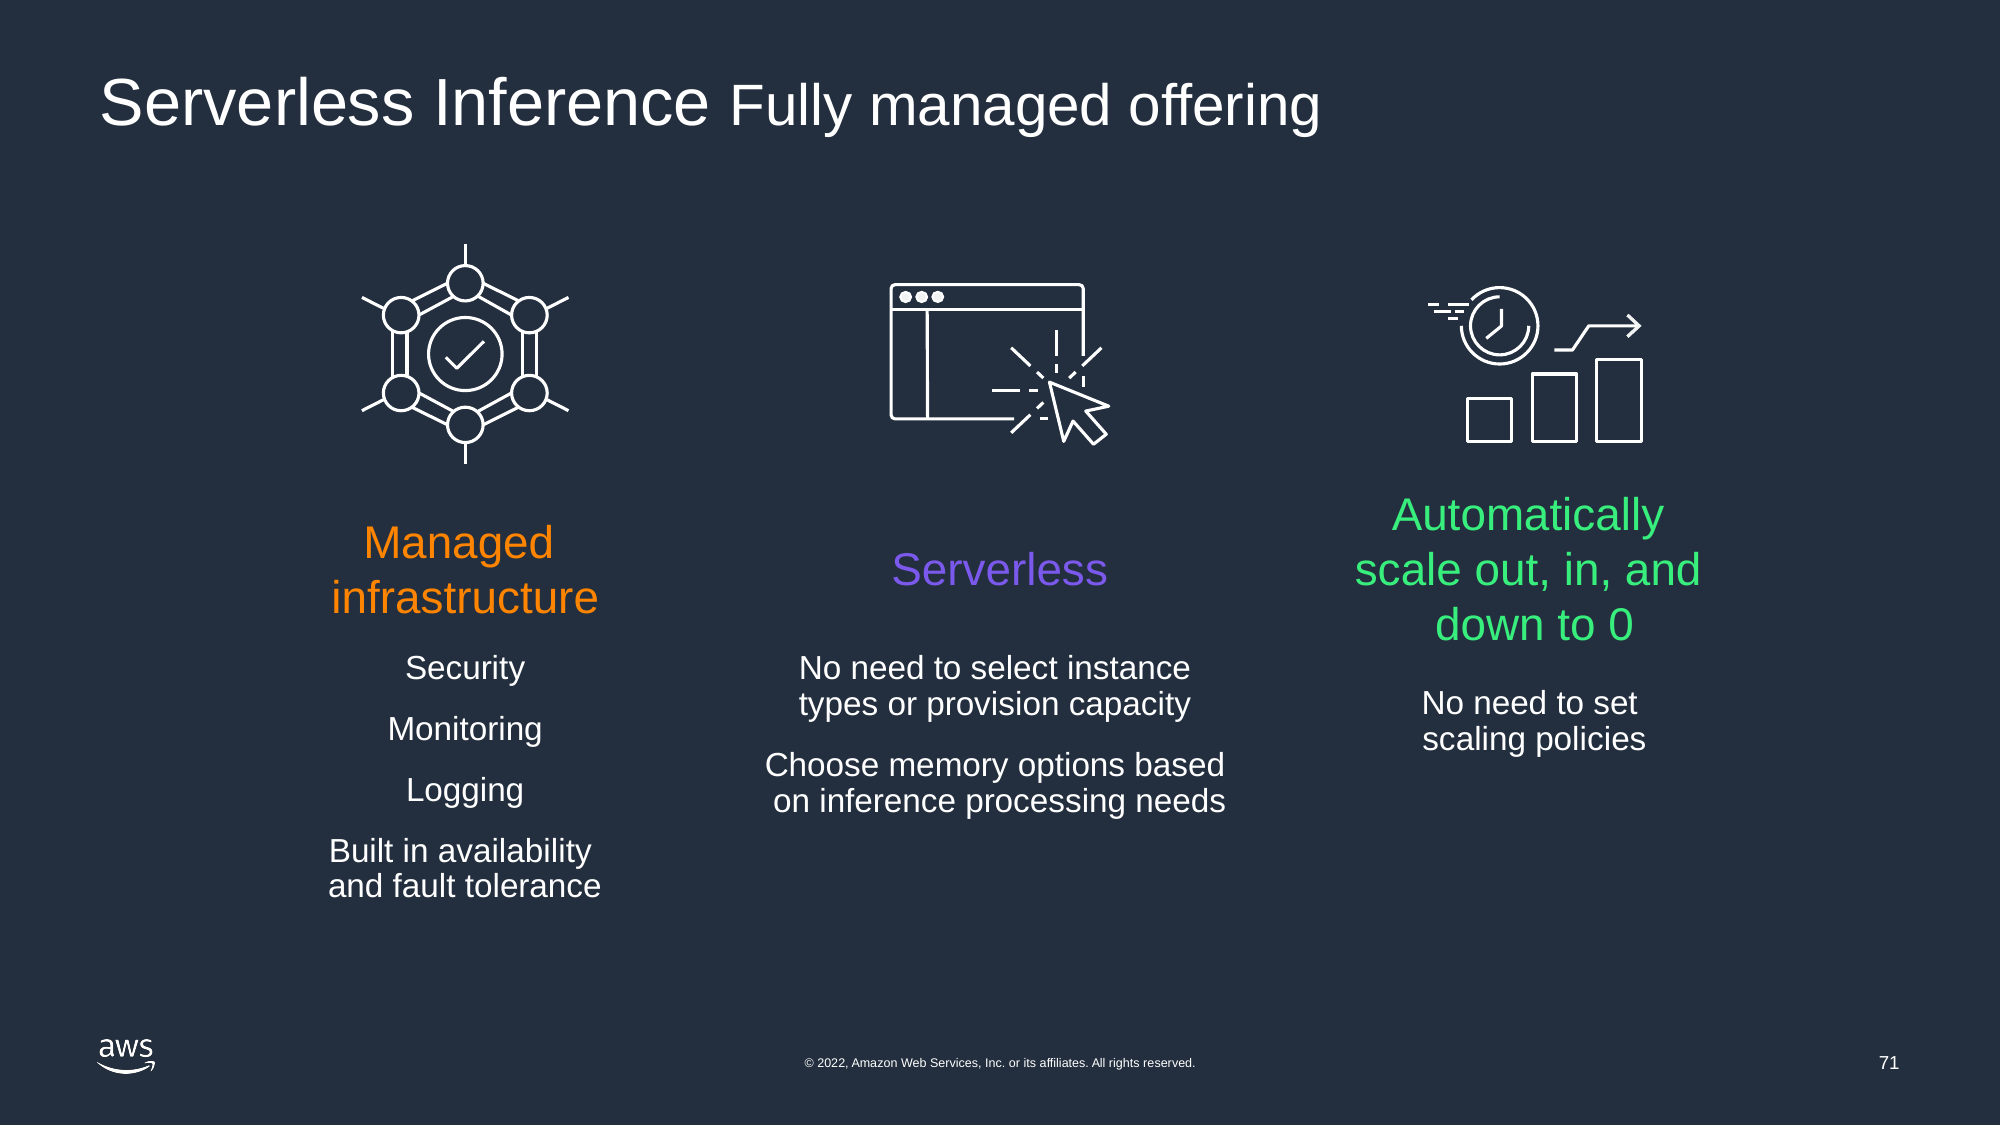

# Serverless Inference Fully managed offering

Managed
infrastructure
Security
Monitoring
Logging
Built in availability
and fault tolerance

Serverless
No need to select instance
types or provision capacity
Choose memory options based
on inference processing needs

Automatically
scale out, in, and
down to 0
No need to set
scaling policies
71